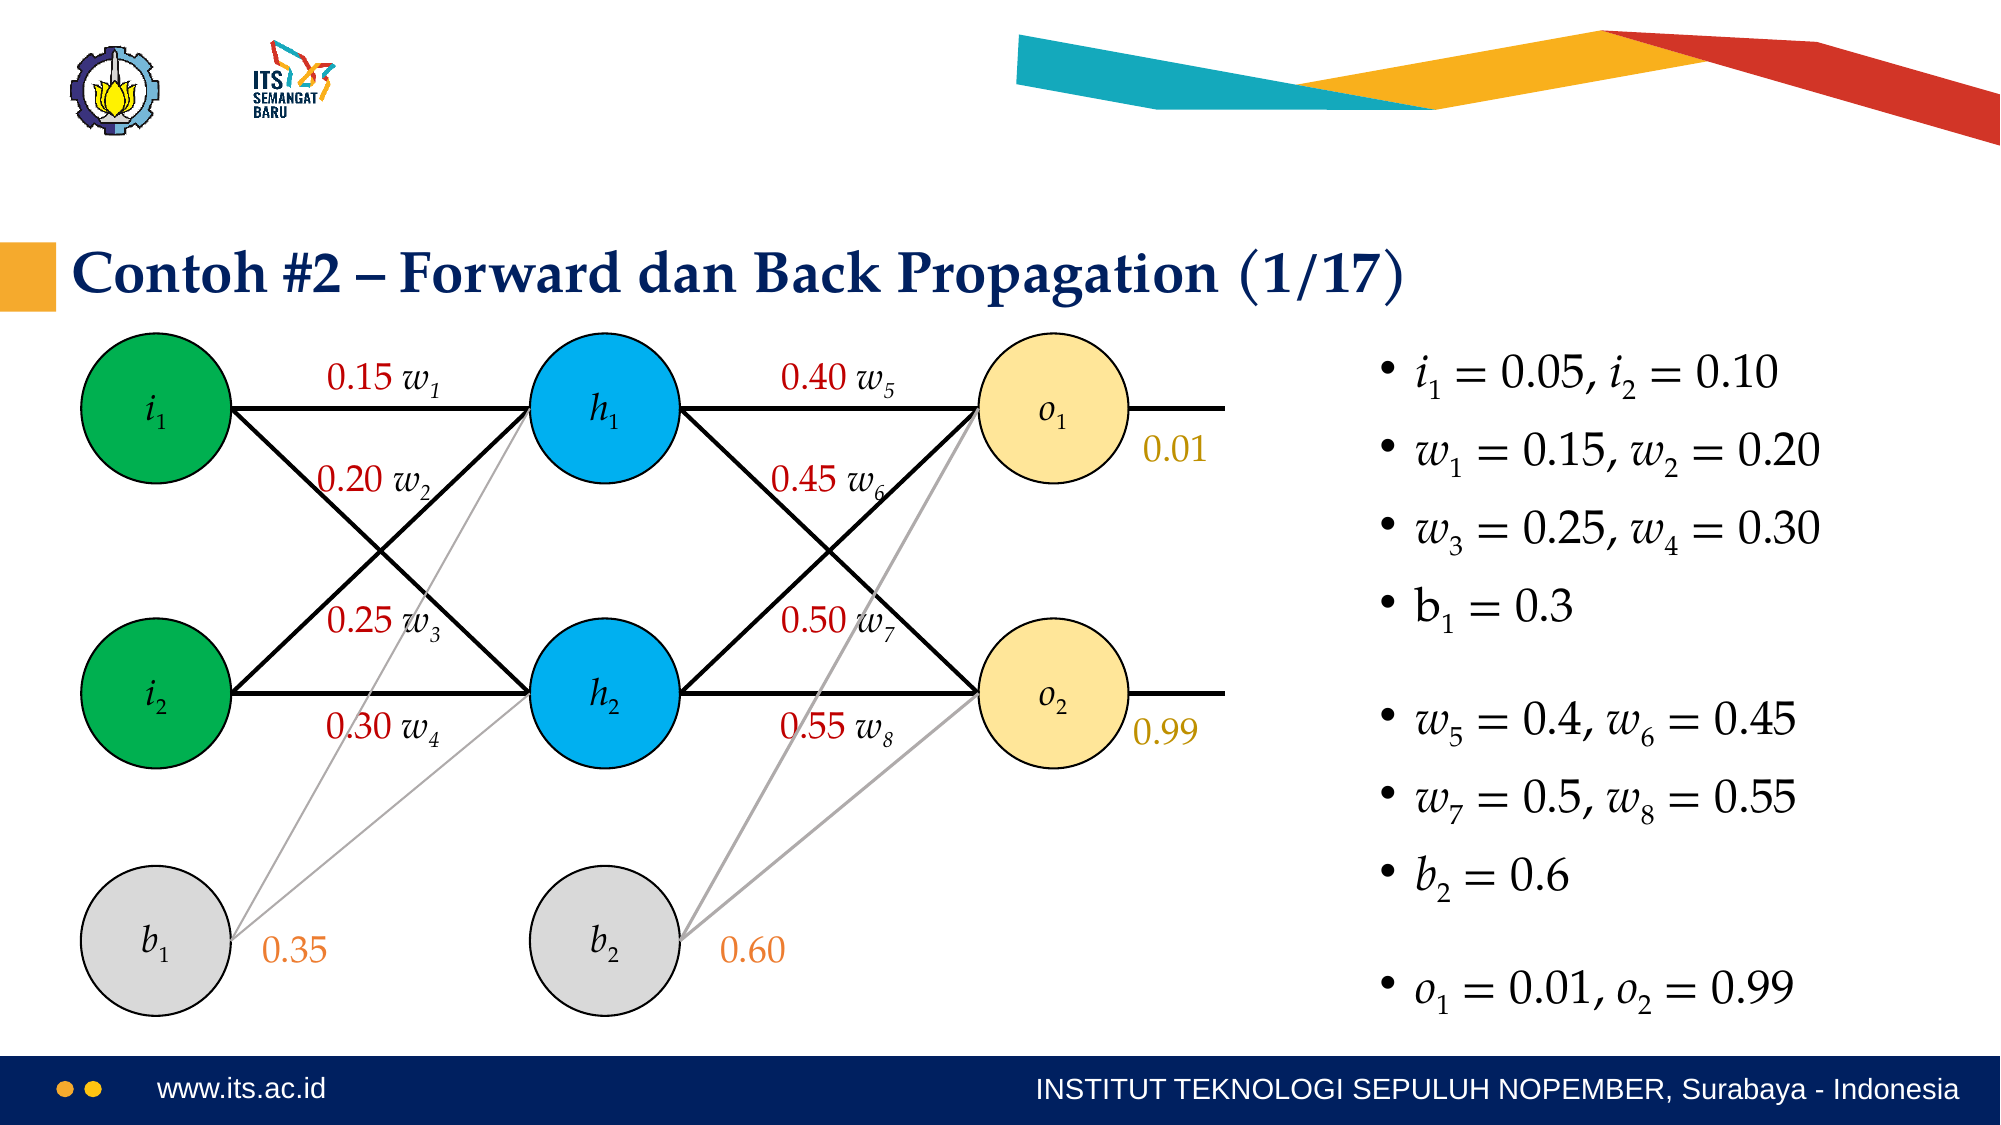

# Contoh #2 – Forward dan Back Propagation (1/17)
i1
h1
o1
i1 = 0.05, i2 = 0.10
w1 = 0.15, w2 = 0.20
w3 = 0.25, w4 = 0.30
b1 = 0.3

w5 = 0.4, w6 = 0.45
w7 = 0.5, w8 = 0.55
b2 = 0.6

o1 = 0.01, o2 = 0.99
0.15 w1
0.40 w5
0.01
0.20 w2
0.45 w6
0.25 w3
0.50 w7
i2
h2
o2
0.30 w4
0.55 w8
0.99
b1
b2
0.35
0.60